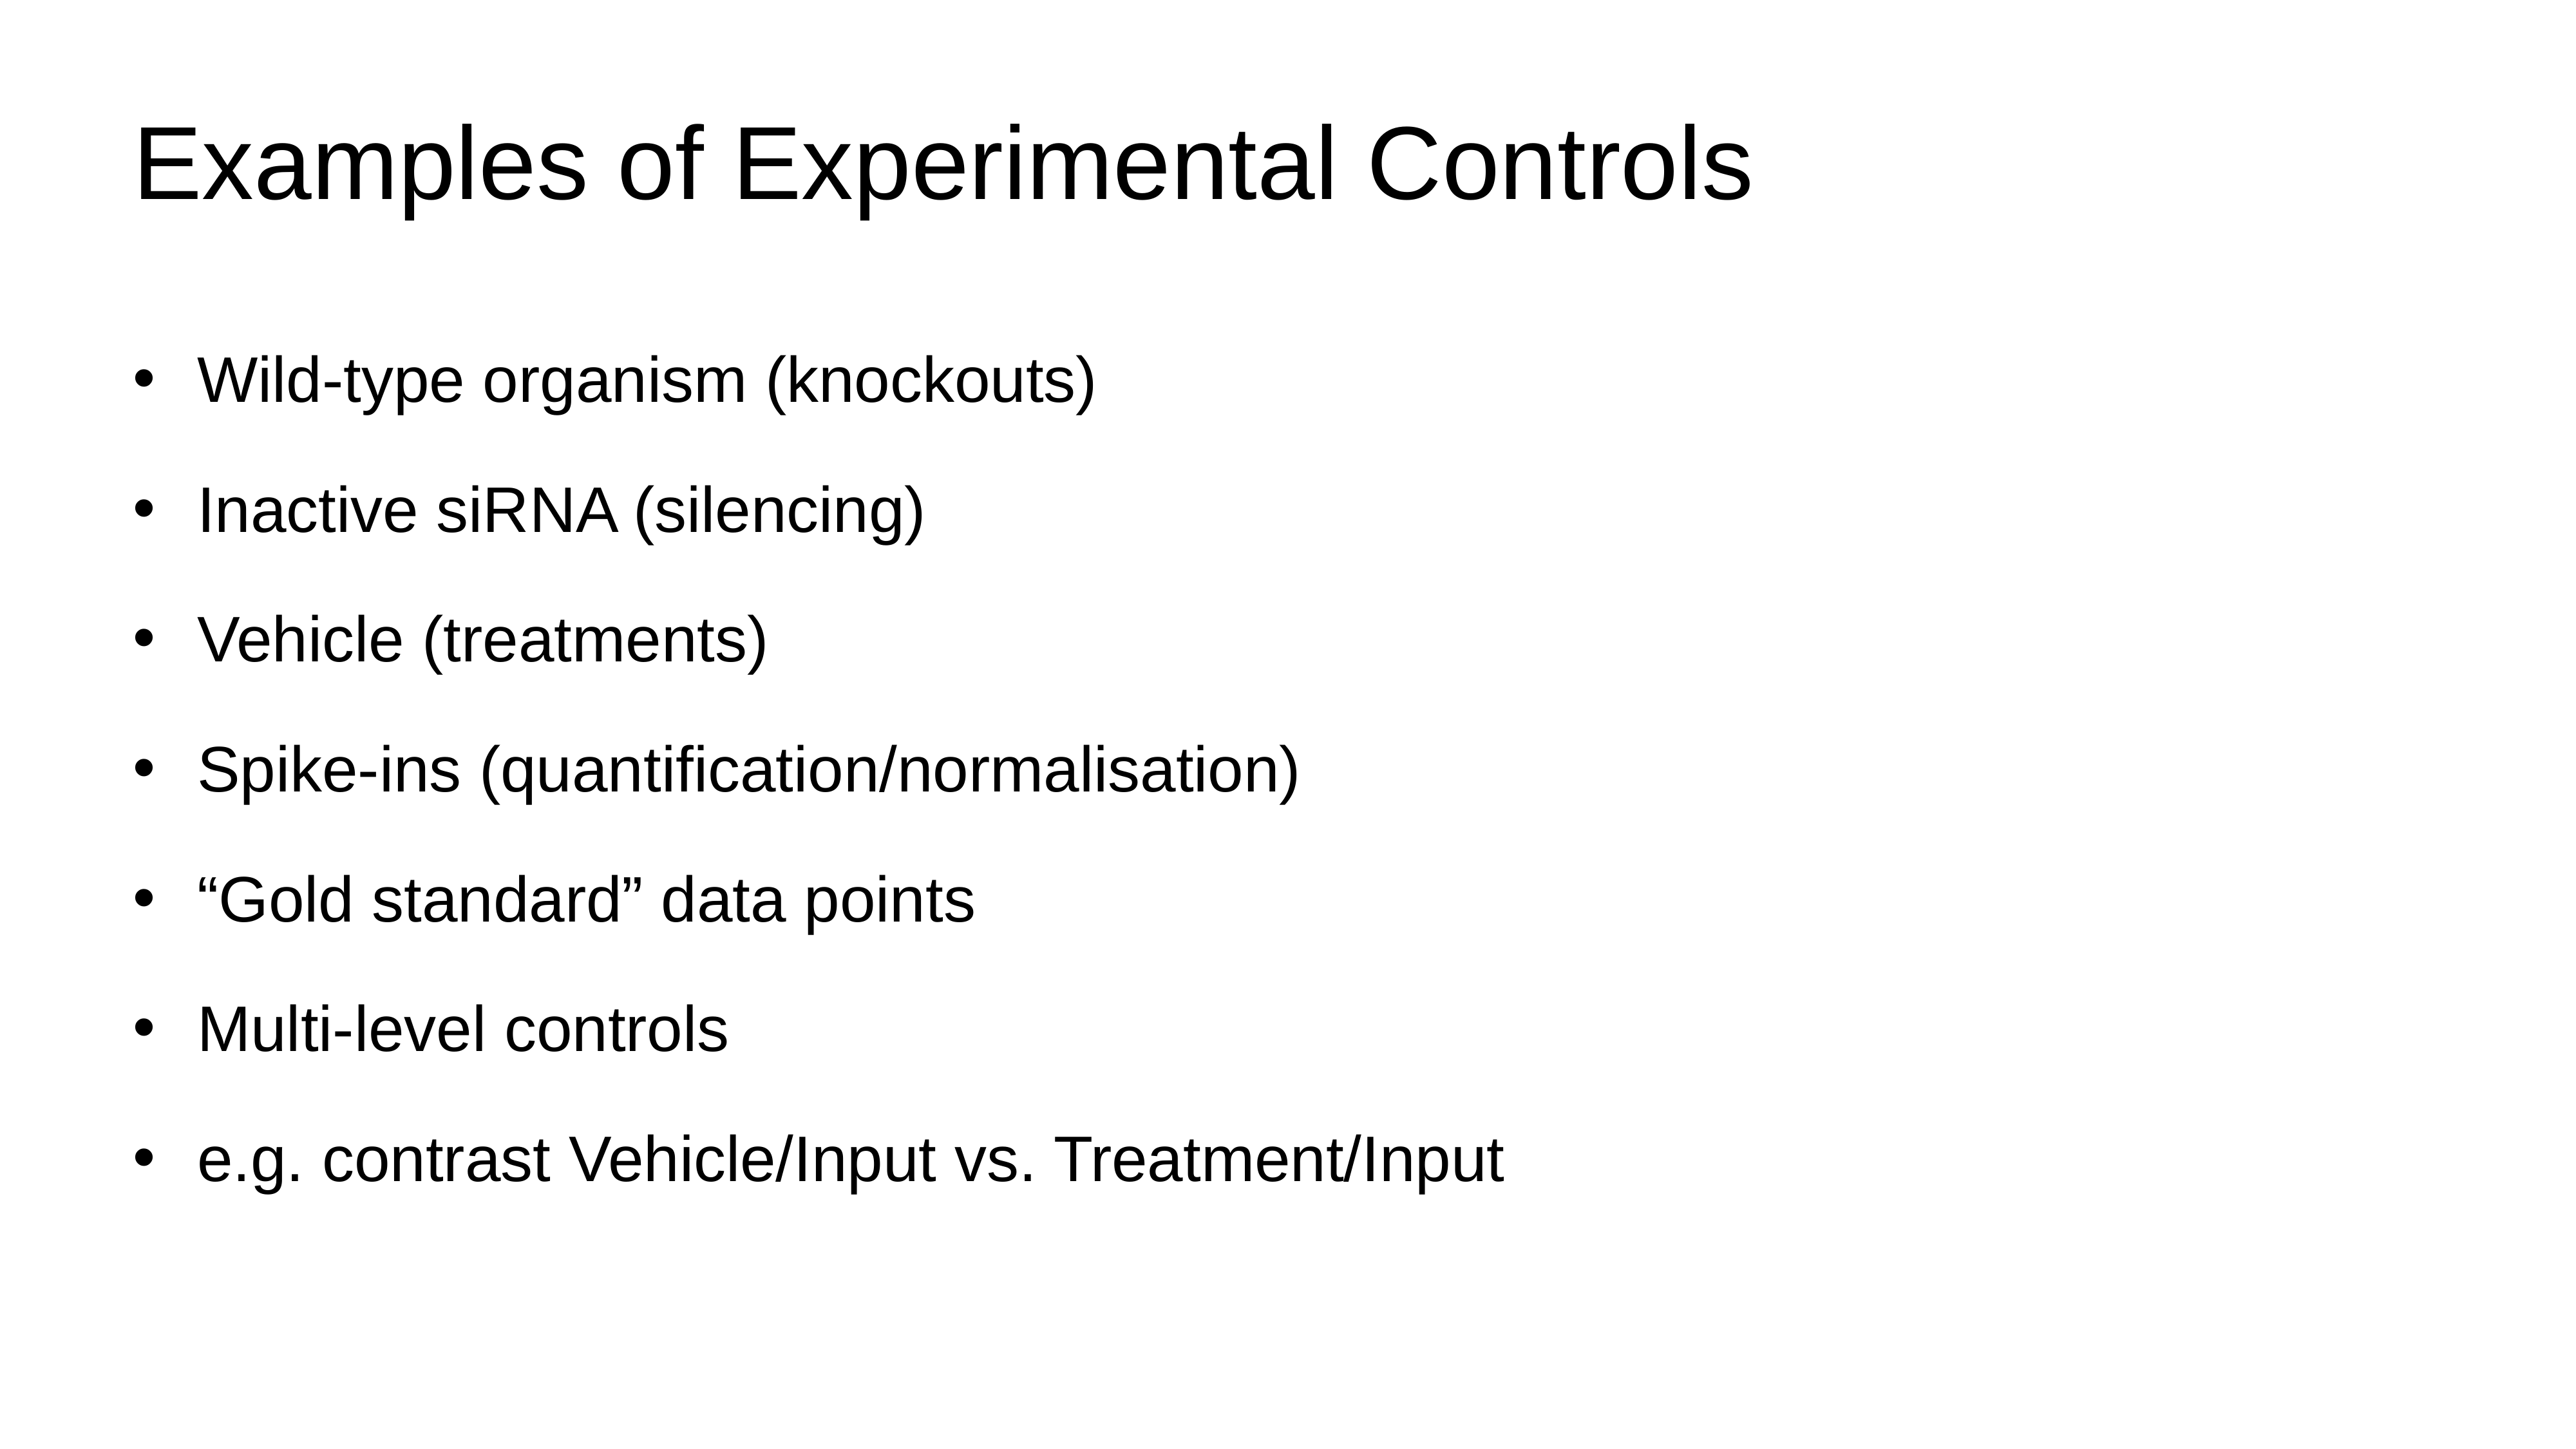

Examples of Experimental Controls
Wild-type organism (knockouts)
Inactive siRNA (silencing)
Vehicle (treatments)
Spike-ins (quantification/normalisation)
“Gold standard” data points
Multi-level controls
e.g. contrast Vehicle/Input vs. Treatment/Input